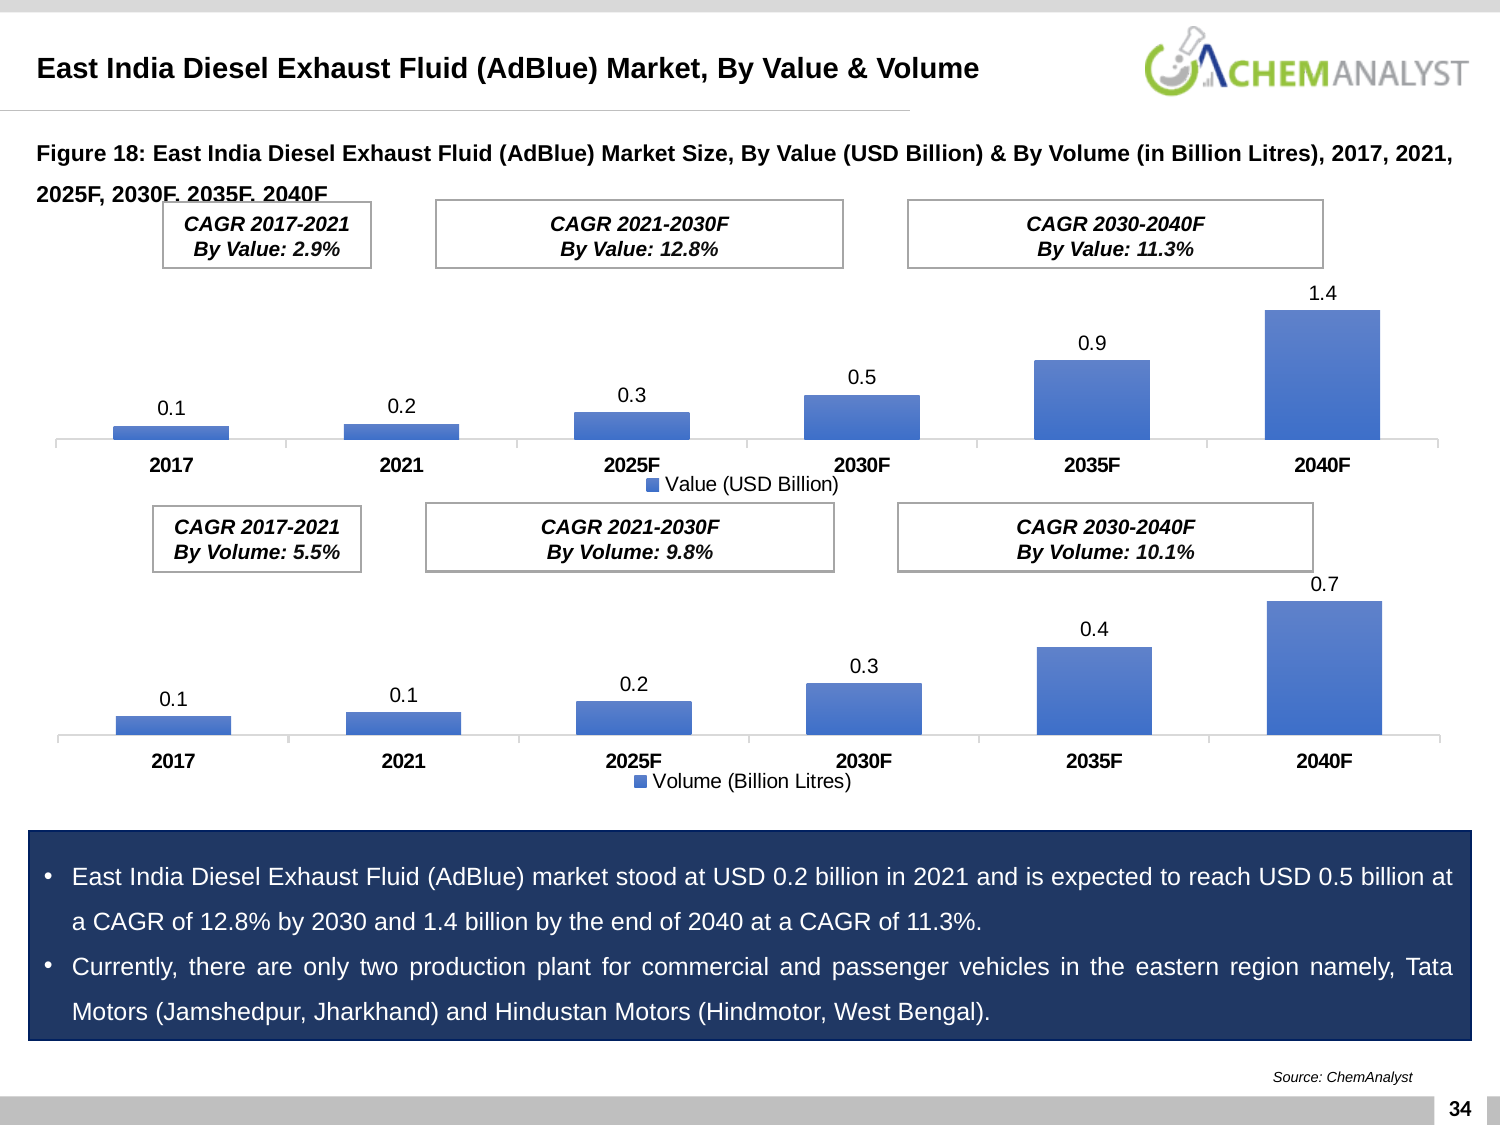

East India Diesel Exhaust Fluid (AdBlue) Market, By Value & Volume
Figure 18: East India Diesel Exhaust Fluid (AdBlue) Market Size, By Value (USD Billion) & By Volume (in Billion Litres), 2017, 2021, 2025F, 2030F, 2035F, 2040F

CAGR 2021-2030F
By Value: 12.8%

CAGR 2030-2040F
By Value: 11.3%

CAGR 2017-2021
By Value: 2.9%

### Chart

| Category | Value (USD Billion) |
|---|---|
| 2017 | 0.14615427811111123 |
| 2021 | 0.16398692351999974 |
| 2025F | 0.29393568750000065 |
| 2030F | 0.48571301670447825 |
| 2035F | 0.8680465348732368 |
| 2040F | 1.4146416489205482 |
CAGR 2021-2030F
By Volume: 9.8%

CAGR 2030-2040F
By Volume: 10.1%

CAGR 2017-2021
By Volume: 5.5%

### Chart

| Category | Volume (Billion Litres) |
|---|---|
| 2017 | 0.08857835037037035 |
| 2021 | 0.10985687999999992 |
| 2025F | 0.16580484375000026 |
| 2030F | 0.2550780026865673 |
| 2035F | 0.43785106478873254 |
| 2040F | 0.6665535493150715 |
East India Diesel Exhaust Fluid (AdBlue) market stood at USD 0.2 billion in 2021 and is expected to reach USD 0.5 billion at a CAGR of 12.8% by 2030 and 1.4 billion by the end of 2040 at a CAGR of 11.3%.
Currently, there are only two production plant for commercial and passenger vehicles in the eastern region namely, Tata Motors (Jamshedpur, Jharkhand) and Hindustan Motors (Hindmotor, West Bengal).
Source: ChemAnalyst